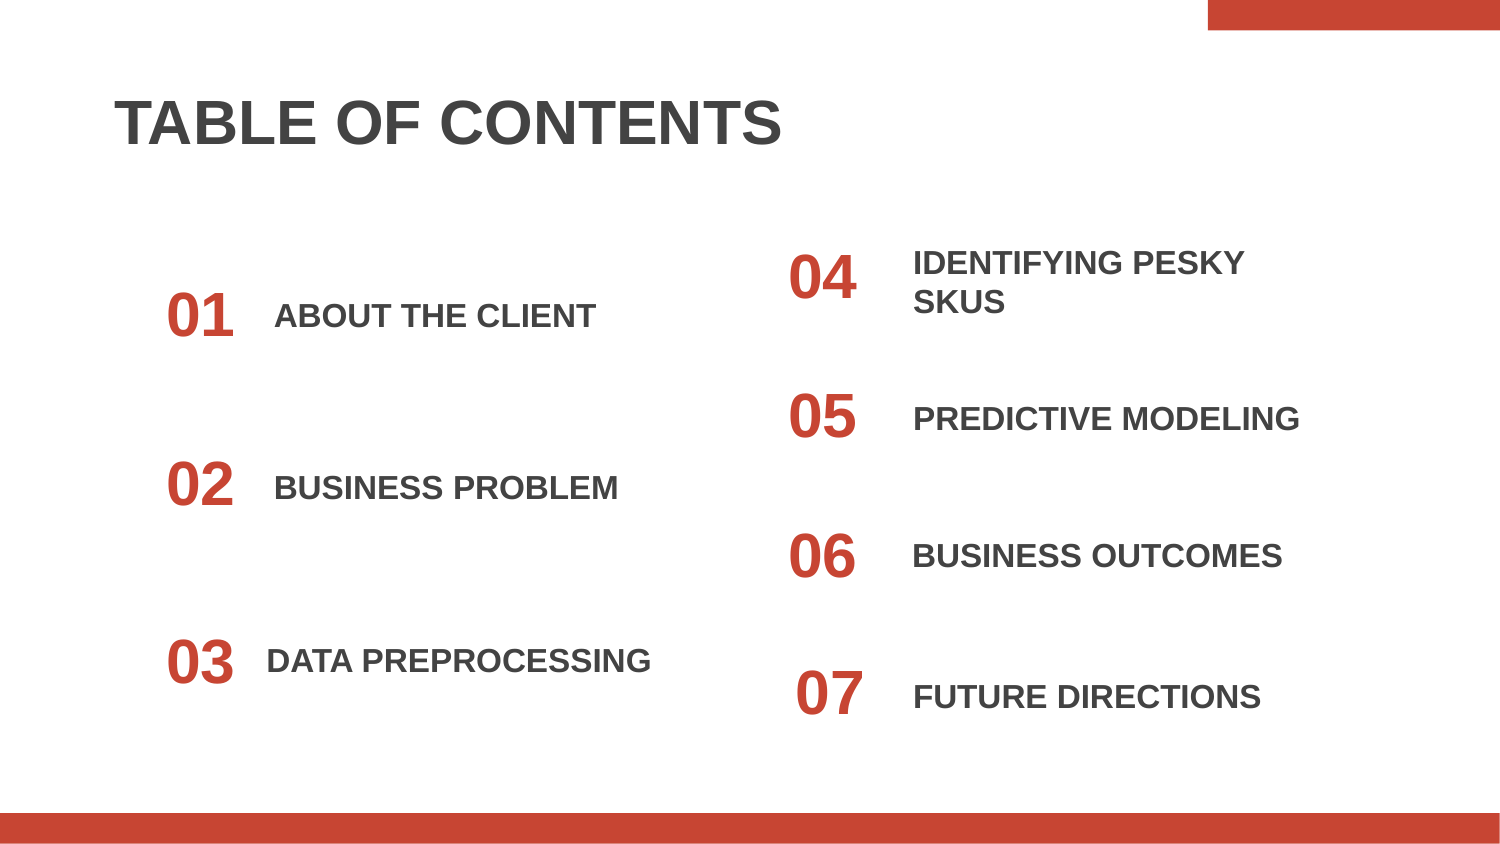

TABLE OF CONTENTS
04
01
IDENTIFYING PESKY SKUS
# ABOUT THE CLIENT
05
PREDICTIVE MODELING
02
BUSINESS PROBLEM
06
BUSINESS OUTCOMES
03
DATA PREPROCESSING
07
FUTURE DIRECTIONS